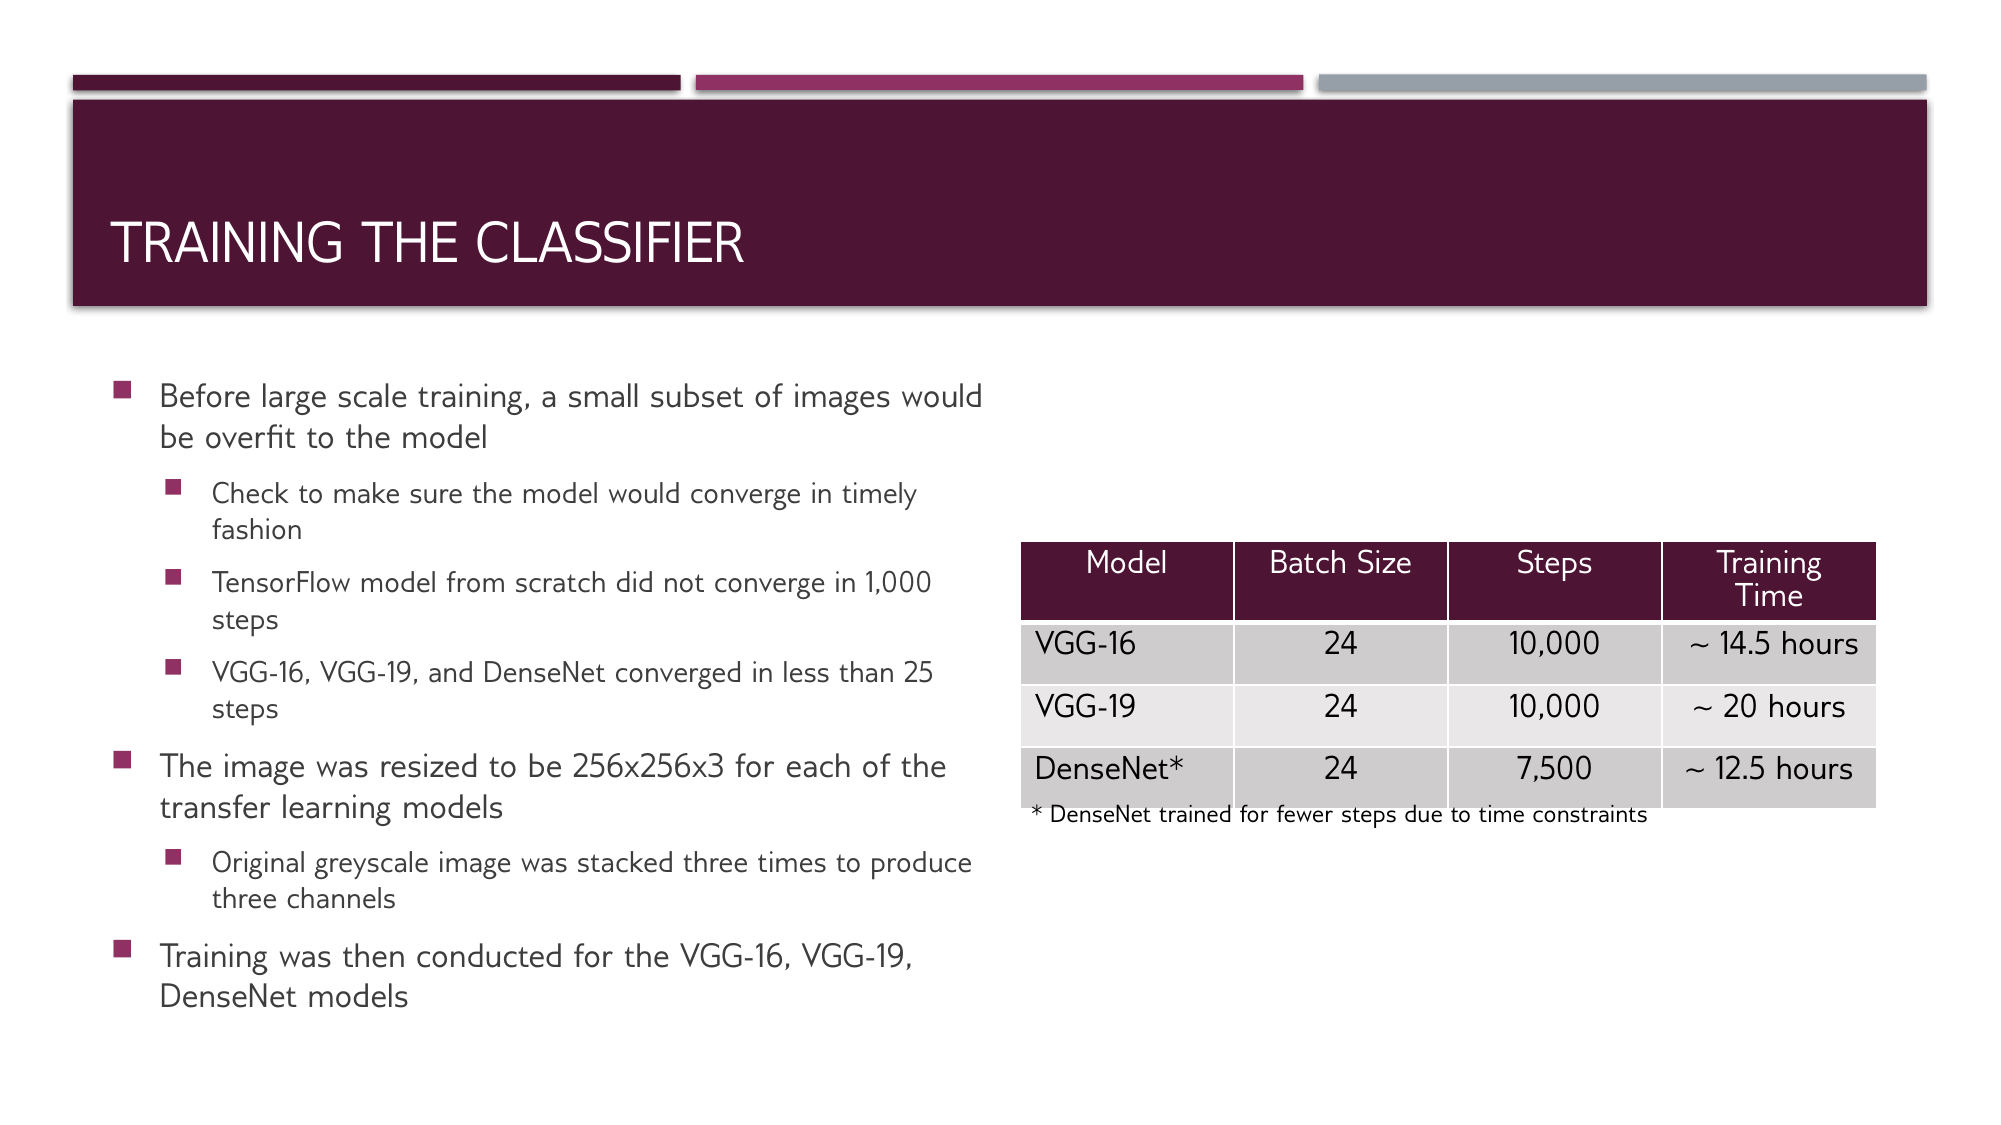

# Training the Classifier
Before large scale training, a small subset of images would be overfit to the model
Check to make sure the model would converge in timely fashion
TensorFlow model from scratch did not converge in 1,000 steps
VGG-16, VGG-19, and DenseNet converged in less than 25 steps
The image was resized to be 256x256x3 for each of the transfer learning models
Original greyscale image was stacked three times to produce three channels
Training was then conducted for the VGG-16, VGG-19, DenseNet models
| Model | Batch Size | Steps | Training Time |
| --- | --- | --- | --- |
| VGG-16 | 24 | 10,000 | ~ 14.5 hours |
| VGG-19 | 24 | 10,000 | ~ 20 hours |
| DenseNet\* | 24 | 7,500 | ~ 12.5 hours |
* DenseNet trained for fewer steps due to time constraints